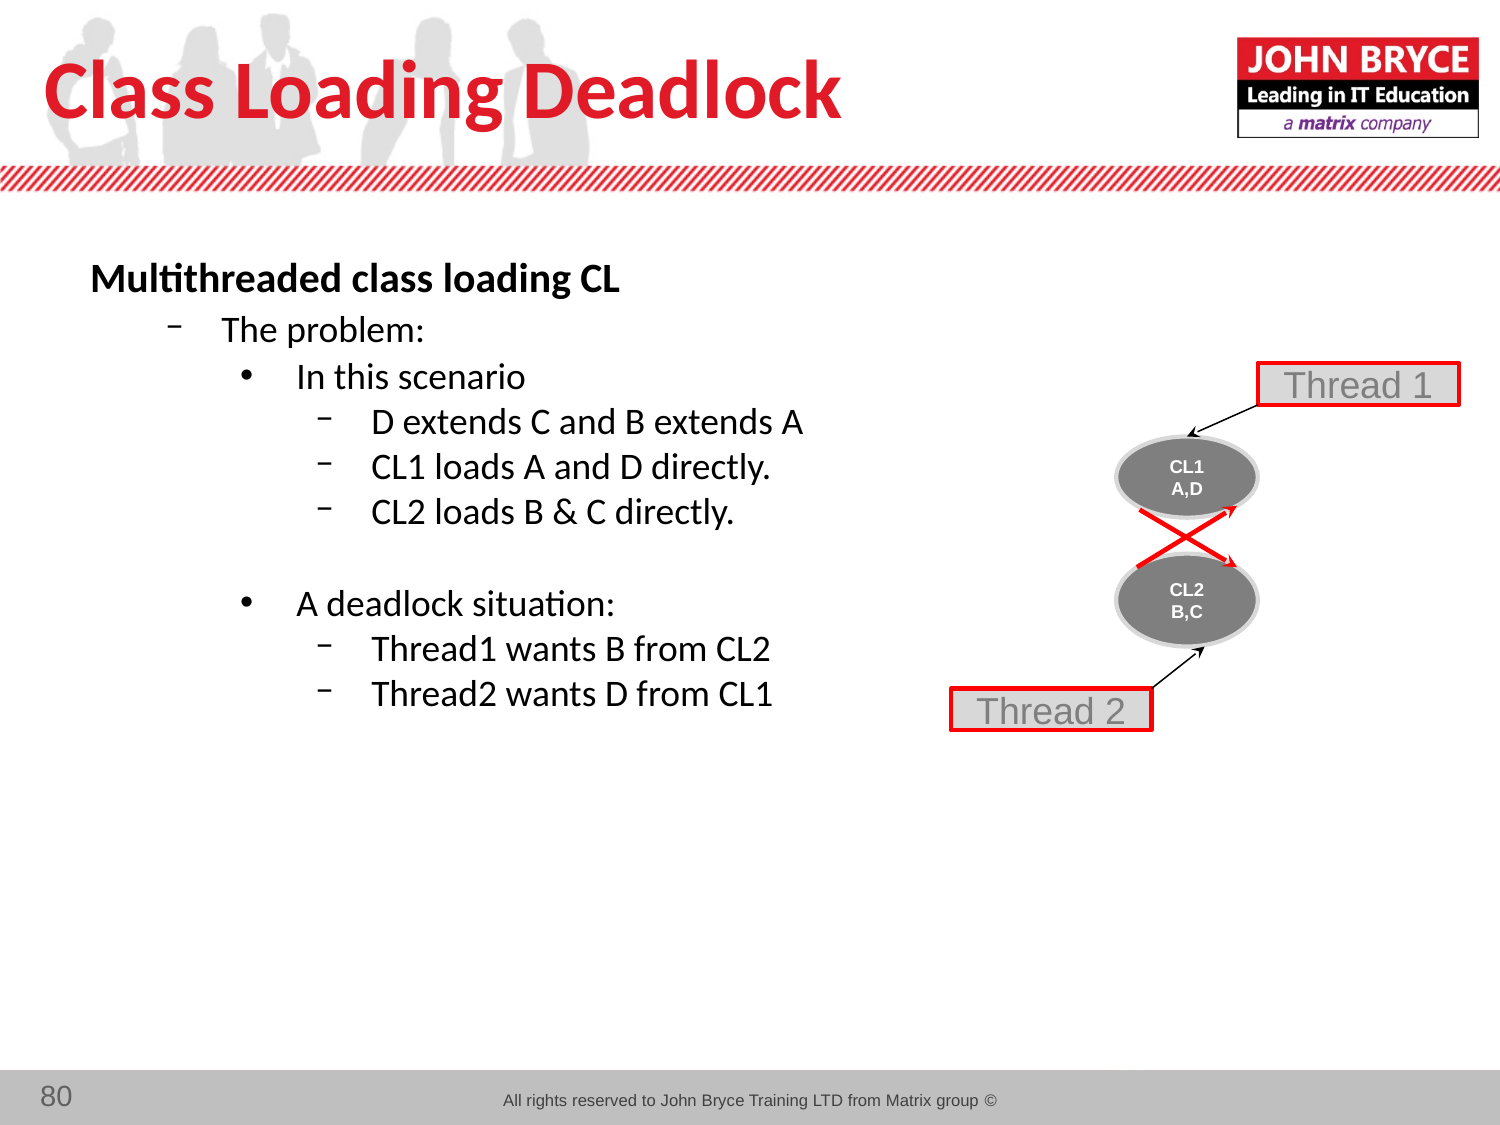

# Class Loading Deadlock
Multithreaded class loading CL
The problem:
In this scenario
D extends C and B extends A
CL1 loads A and D directly.
CL2 loads B & C directly.

A deadlock situation:
Thread1 wants B from CL2
Thread2 wants D from CL1

Thread 1
CL1
A,D
CL2
B,C
Thread 2